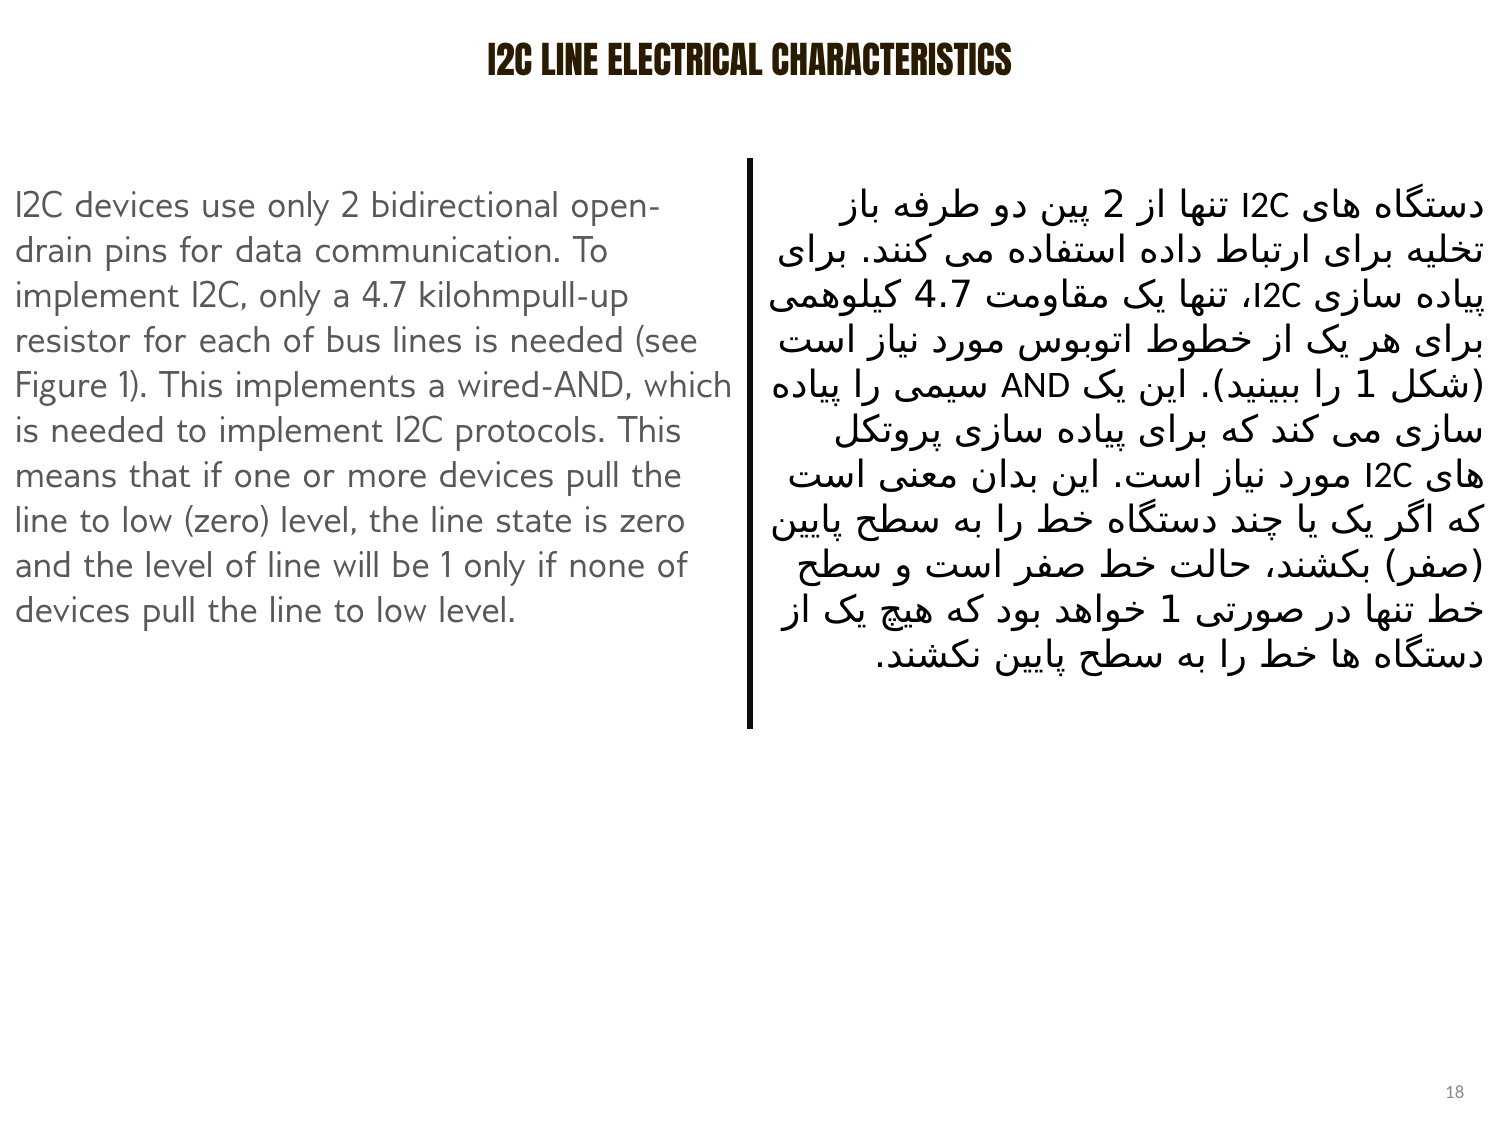

I2C LINE ELECTRICAL CHARACTERISTICS
I2C devices use only 2 bidirectional open-drain pins for data communication. To implement I2C, only a 4.7 kilohmpull-up resistor for each of bus lines is needed (see Figure 1). This implements a wired-AND, which is needed to implement I2C protocols. This means that if one or more devices pull the line to low (zero) level, the line state is zero and the level of line will be 1 only if none of devices pull the line to low level.
دستگاه های I2C تنها از 2 پین دو طرفه باز تخلیه برای ارتباط داده استفاده می کنند. برای پیاده سازی I2C، تنها یک مقاومت 4.7 کیلوهمی برای هر یک از خطوط اتوبوس مورد نیاز است (شکل 1 را ببینید). این یک AND سیمی را پیاده سازی می کند که برای پیاده سازی پروتکل های I2C مورد نیاز است. این بدان معنی است که اگر یک یا چند دستگاه خط را به سطح پایین (صفر) بکشند، حالت خط صفر است و سطح خط تنها در صورتی 1 خواهد بود که هیچ یک از دستگاه ها خط را به سطح پایین نکشند.